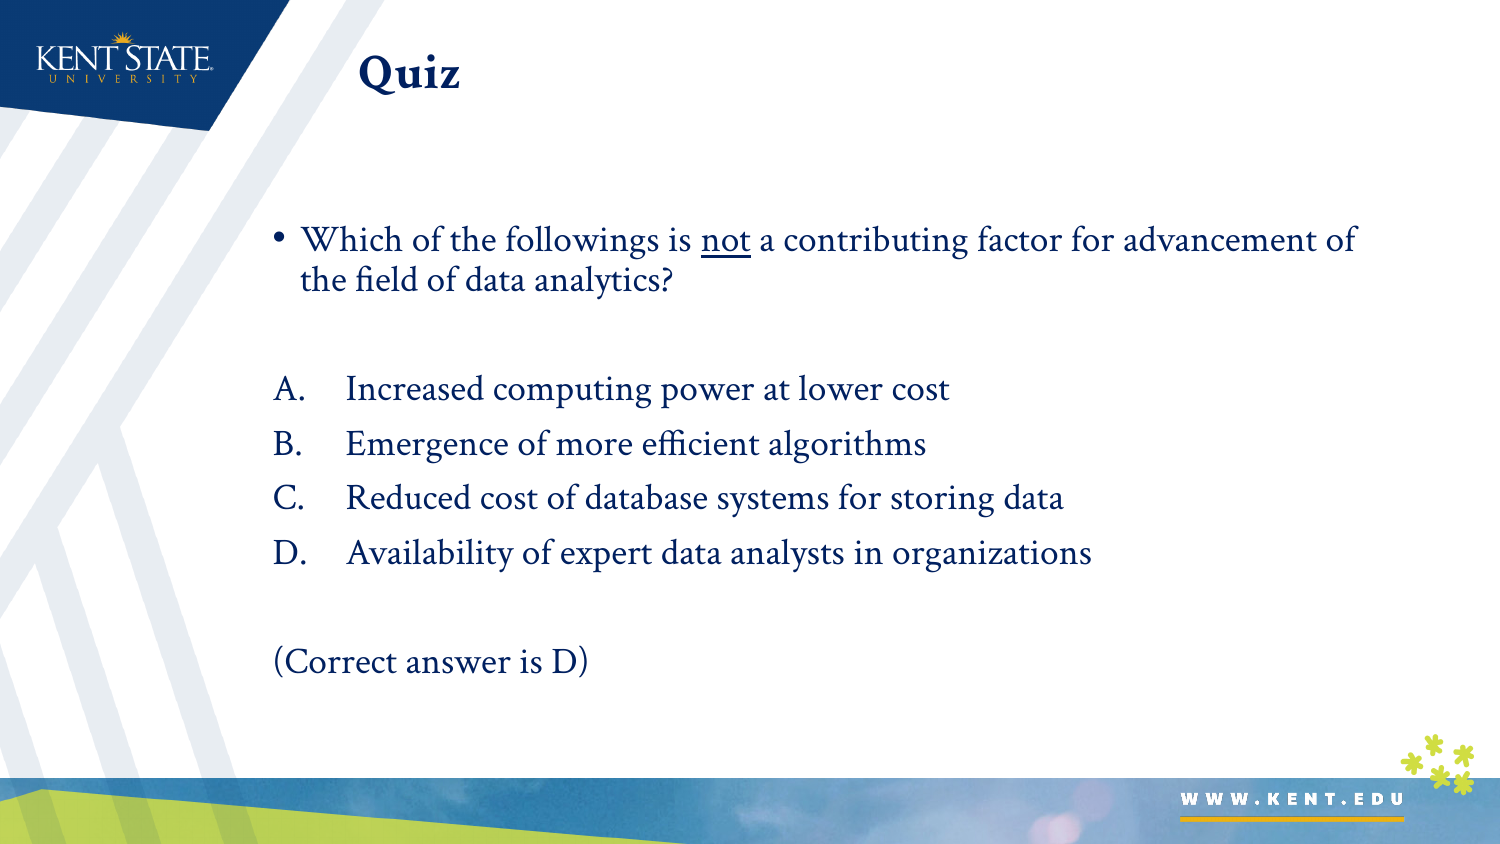

# Quiz
Which of the followings is not a contributing factor for advancement of the field of data analytics?

Increased computing power at lower cost
Emergence of more efficient algorithms
Reduced cost of database systems for storing data
Availability of expert data analysts in organizations

(Correct answer is D)